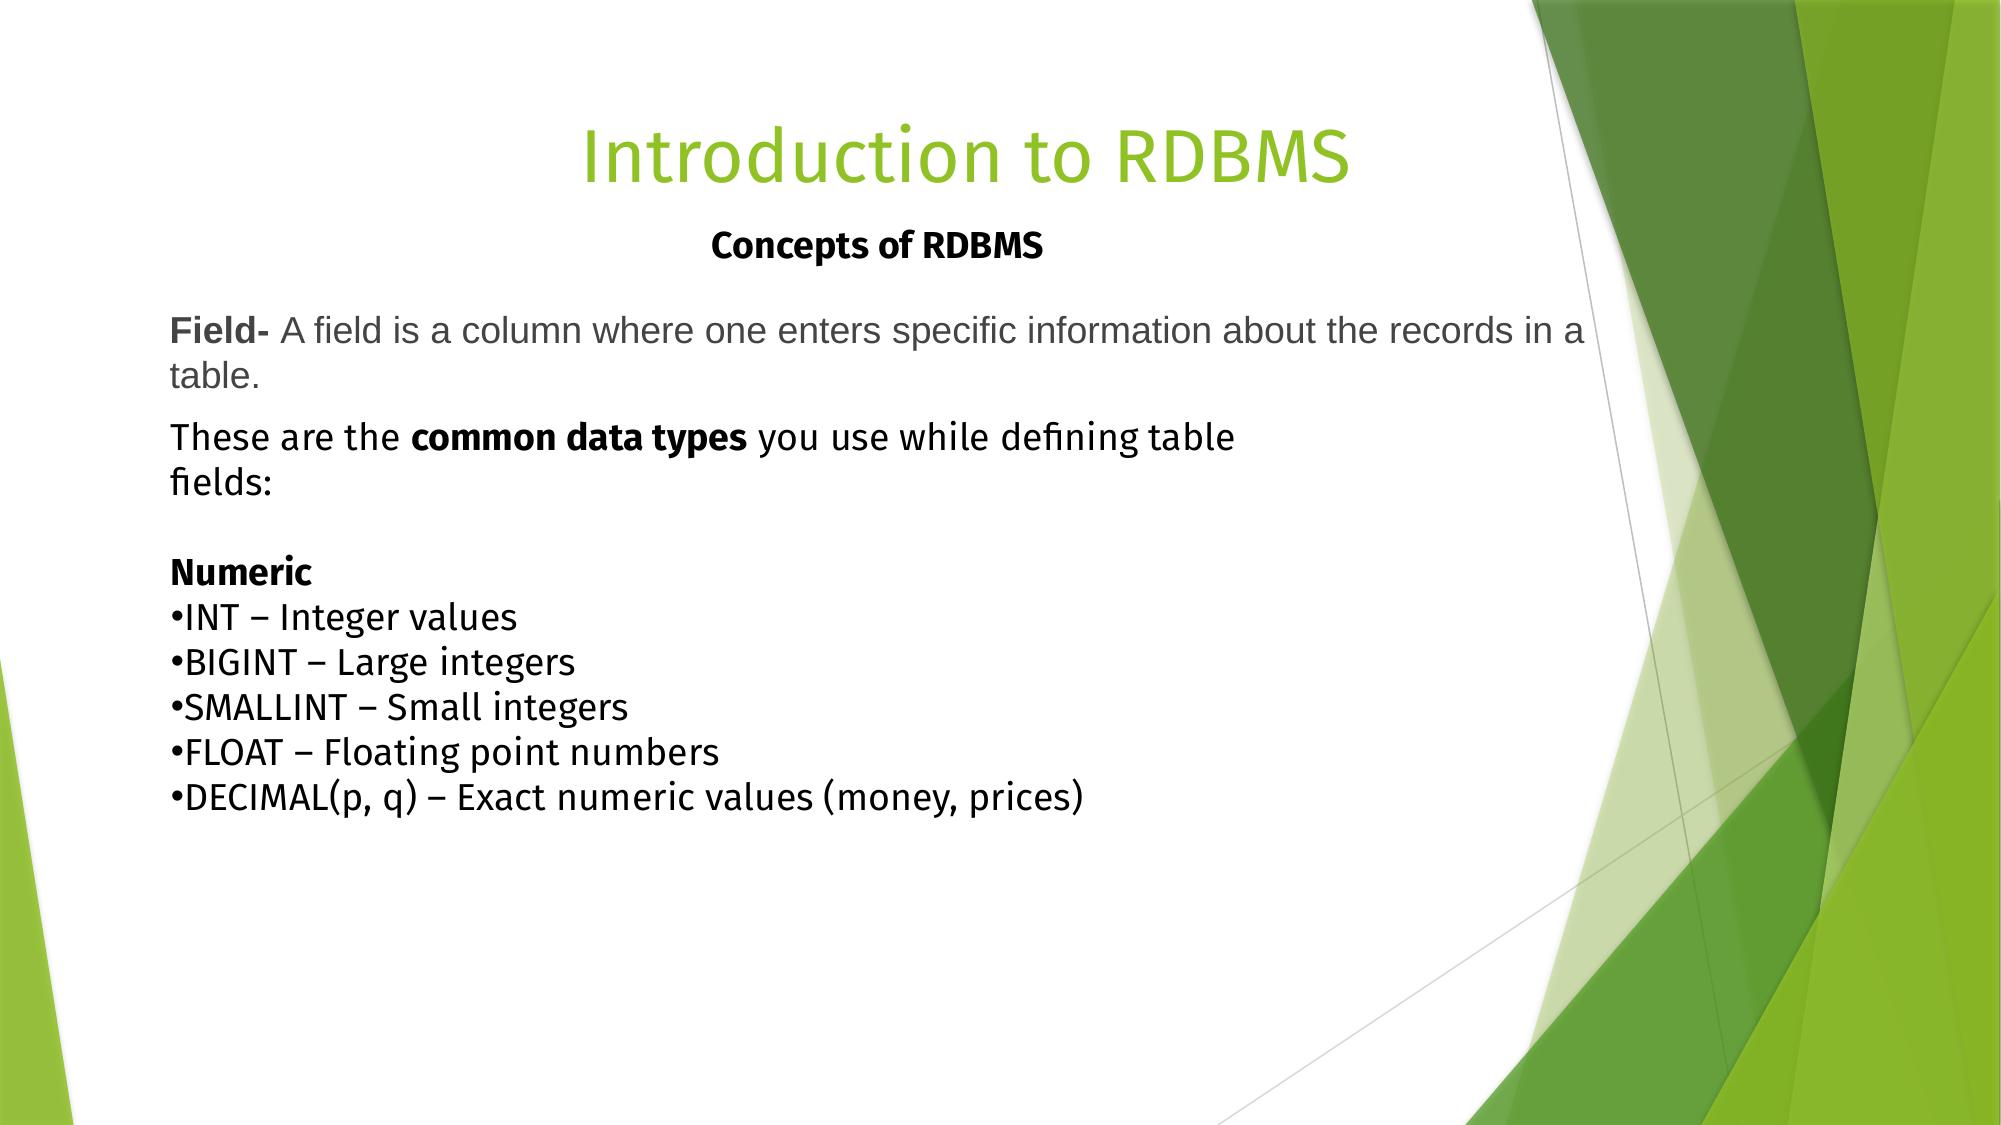

# Introduction to RDBMS
Concepts of RDBMS

Field- A field is a column where one enters specific information about the records in a table.

These are the common data types you use while defining table fields:

Numeric
INT – Integer values
BIGINT – Large integers
SMALLINT – Small integers
FLOAT – Floating point numbers
DECIMAL(p, q) – Exact numeric values (money, prices)